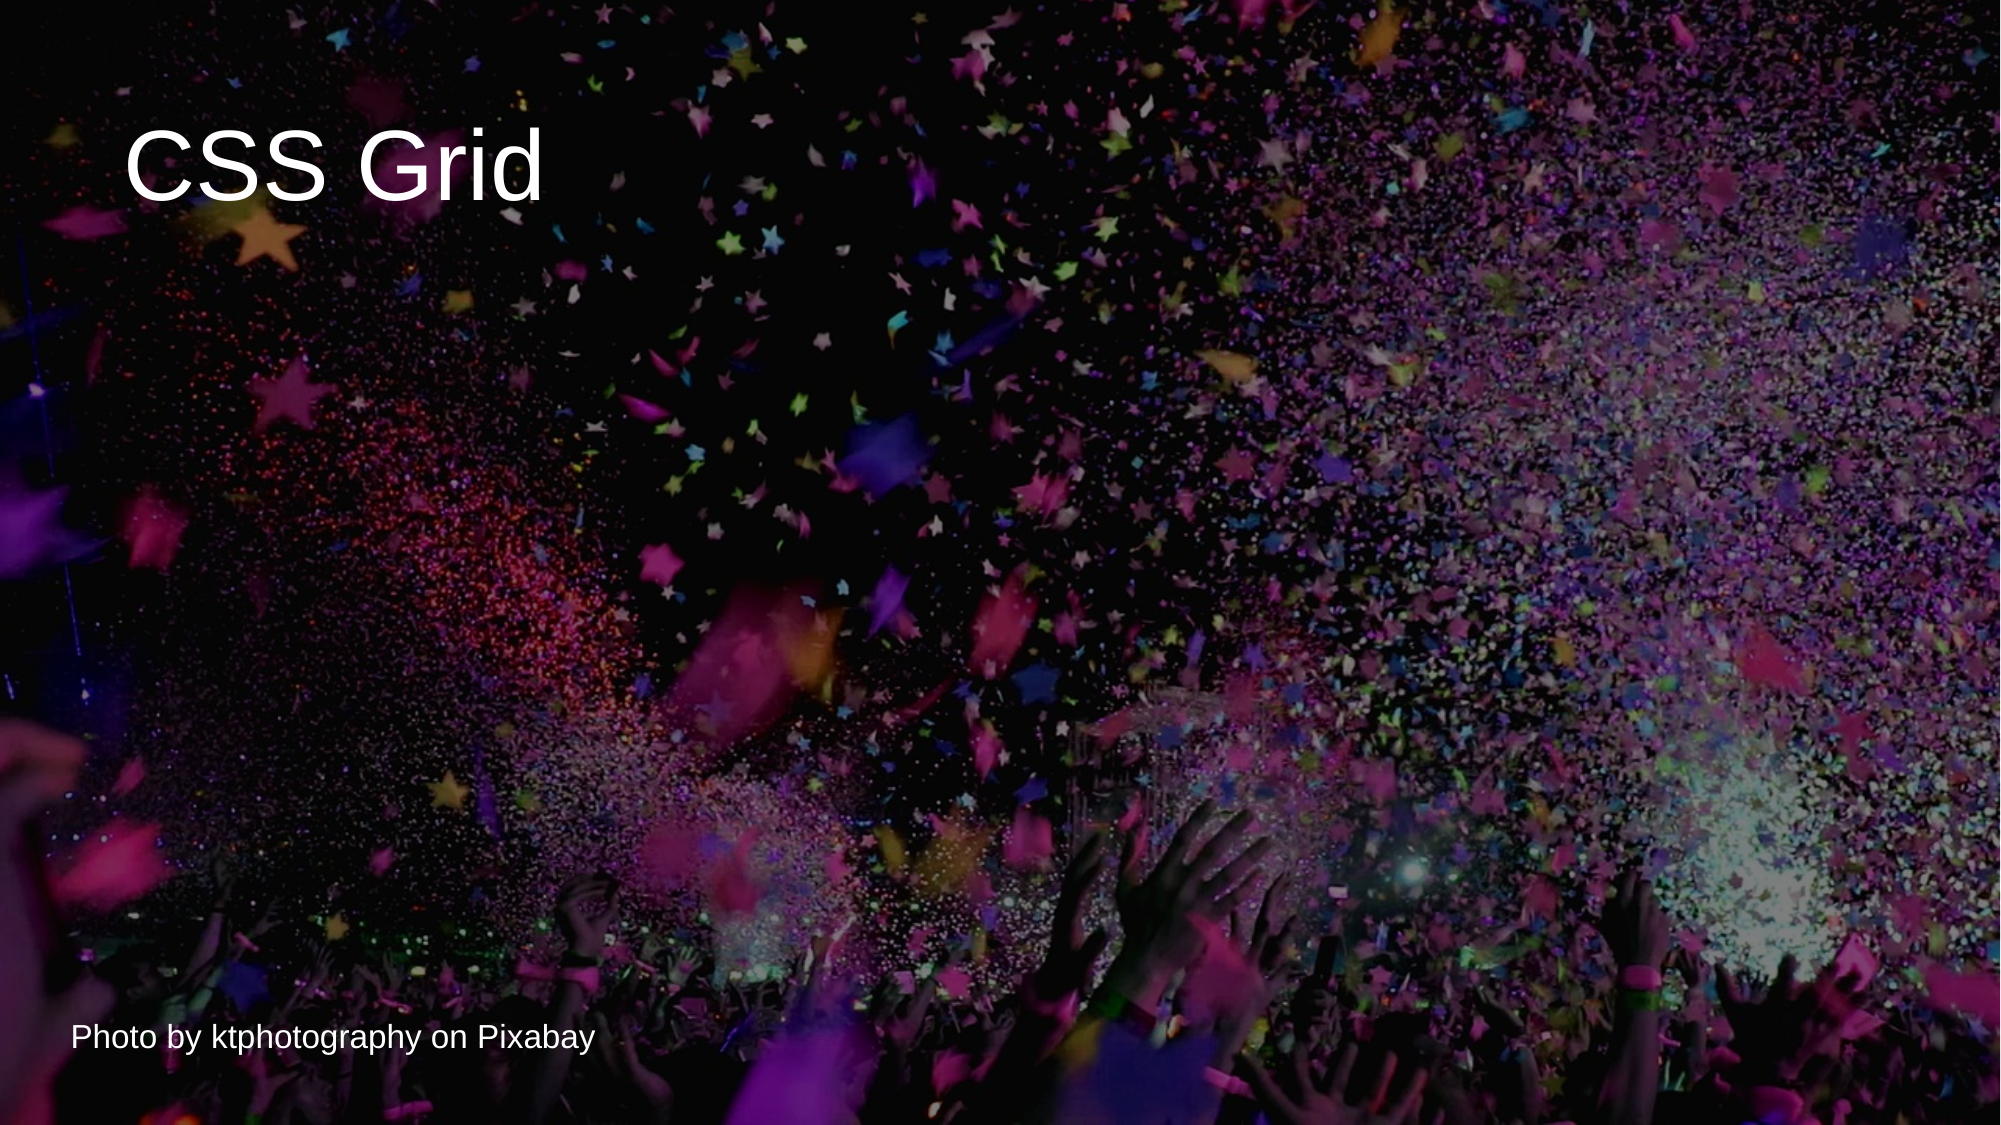

CSS Grid
Photo by ktphotography on Pixabay